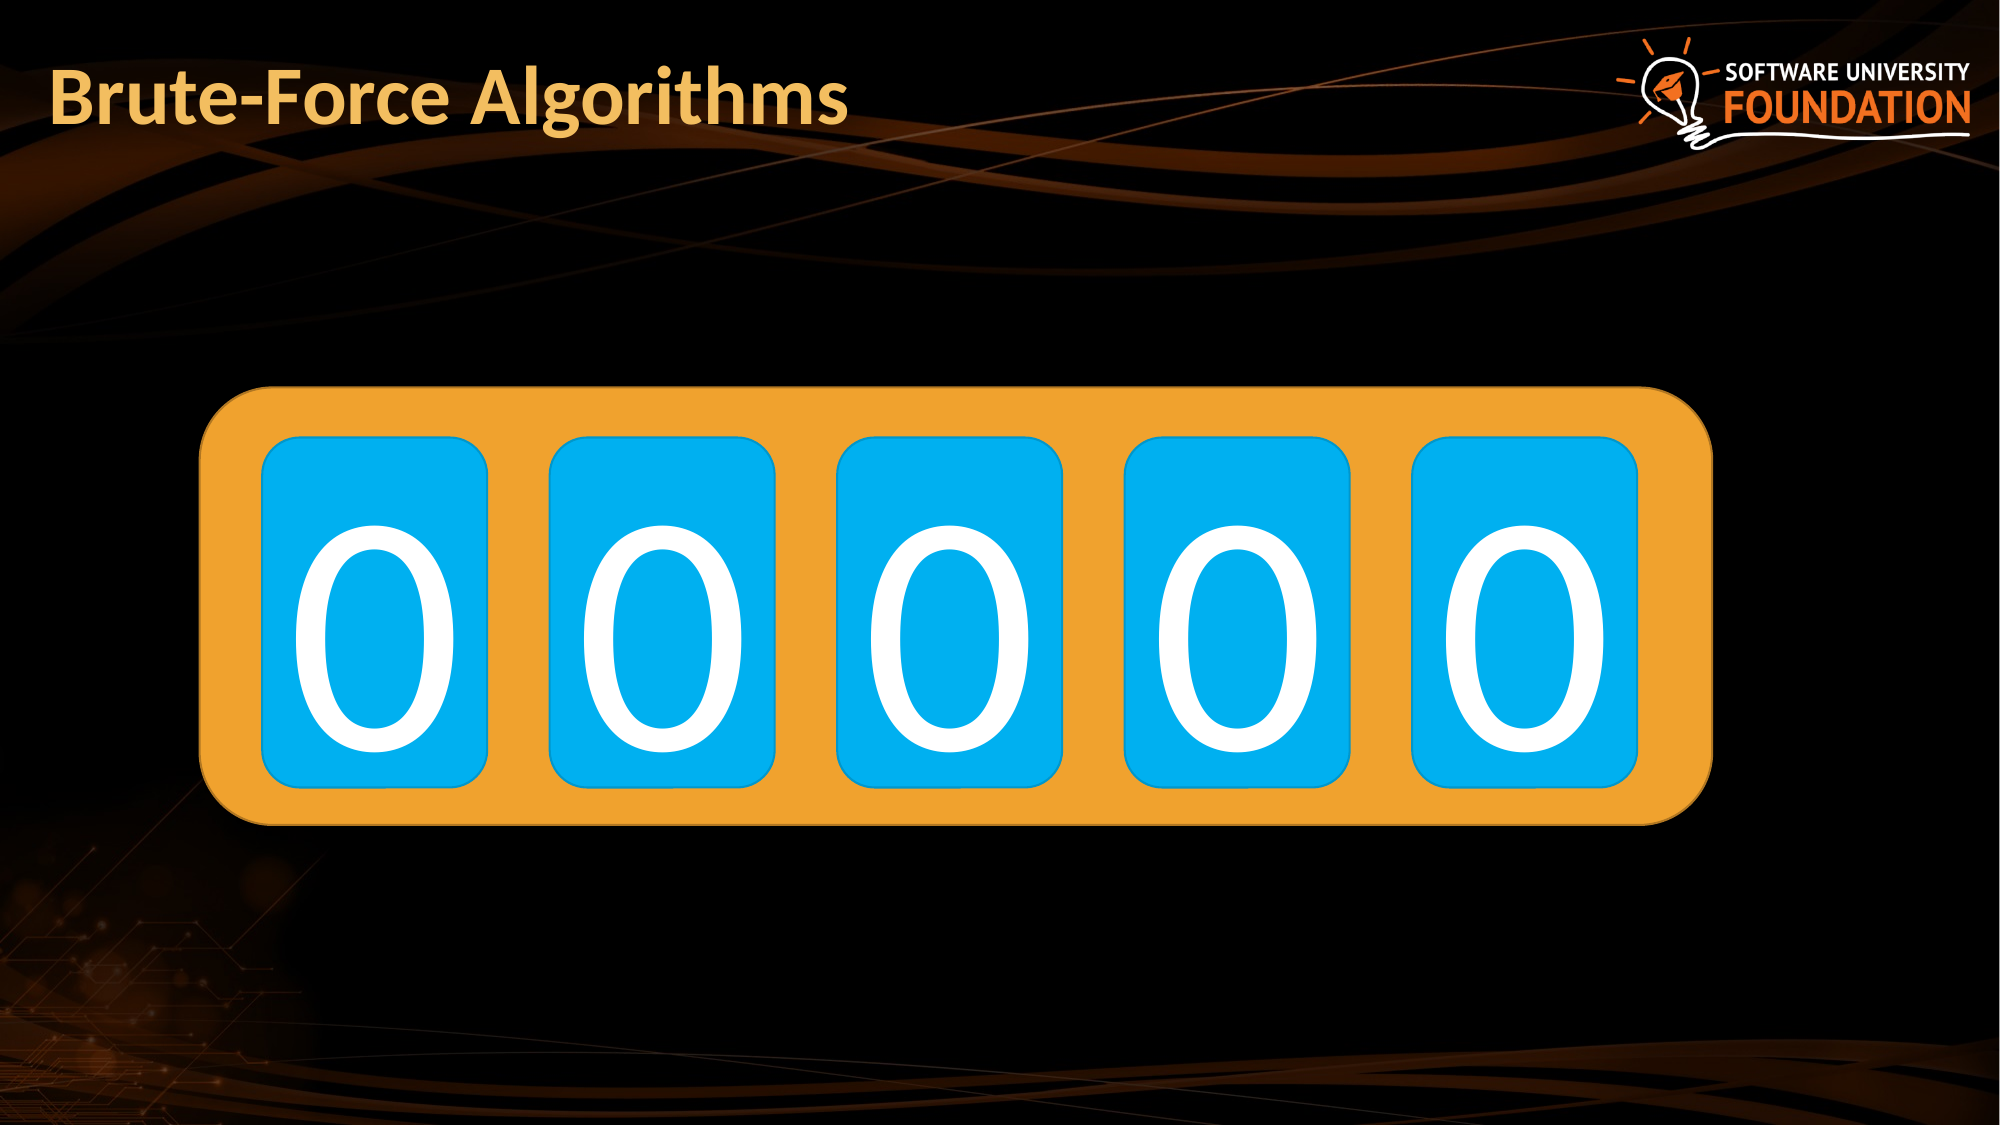

# Brute-Force Algorithms

0
0
0
0
0